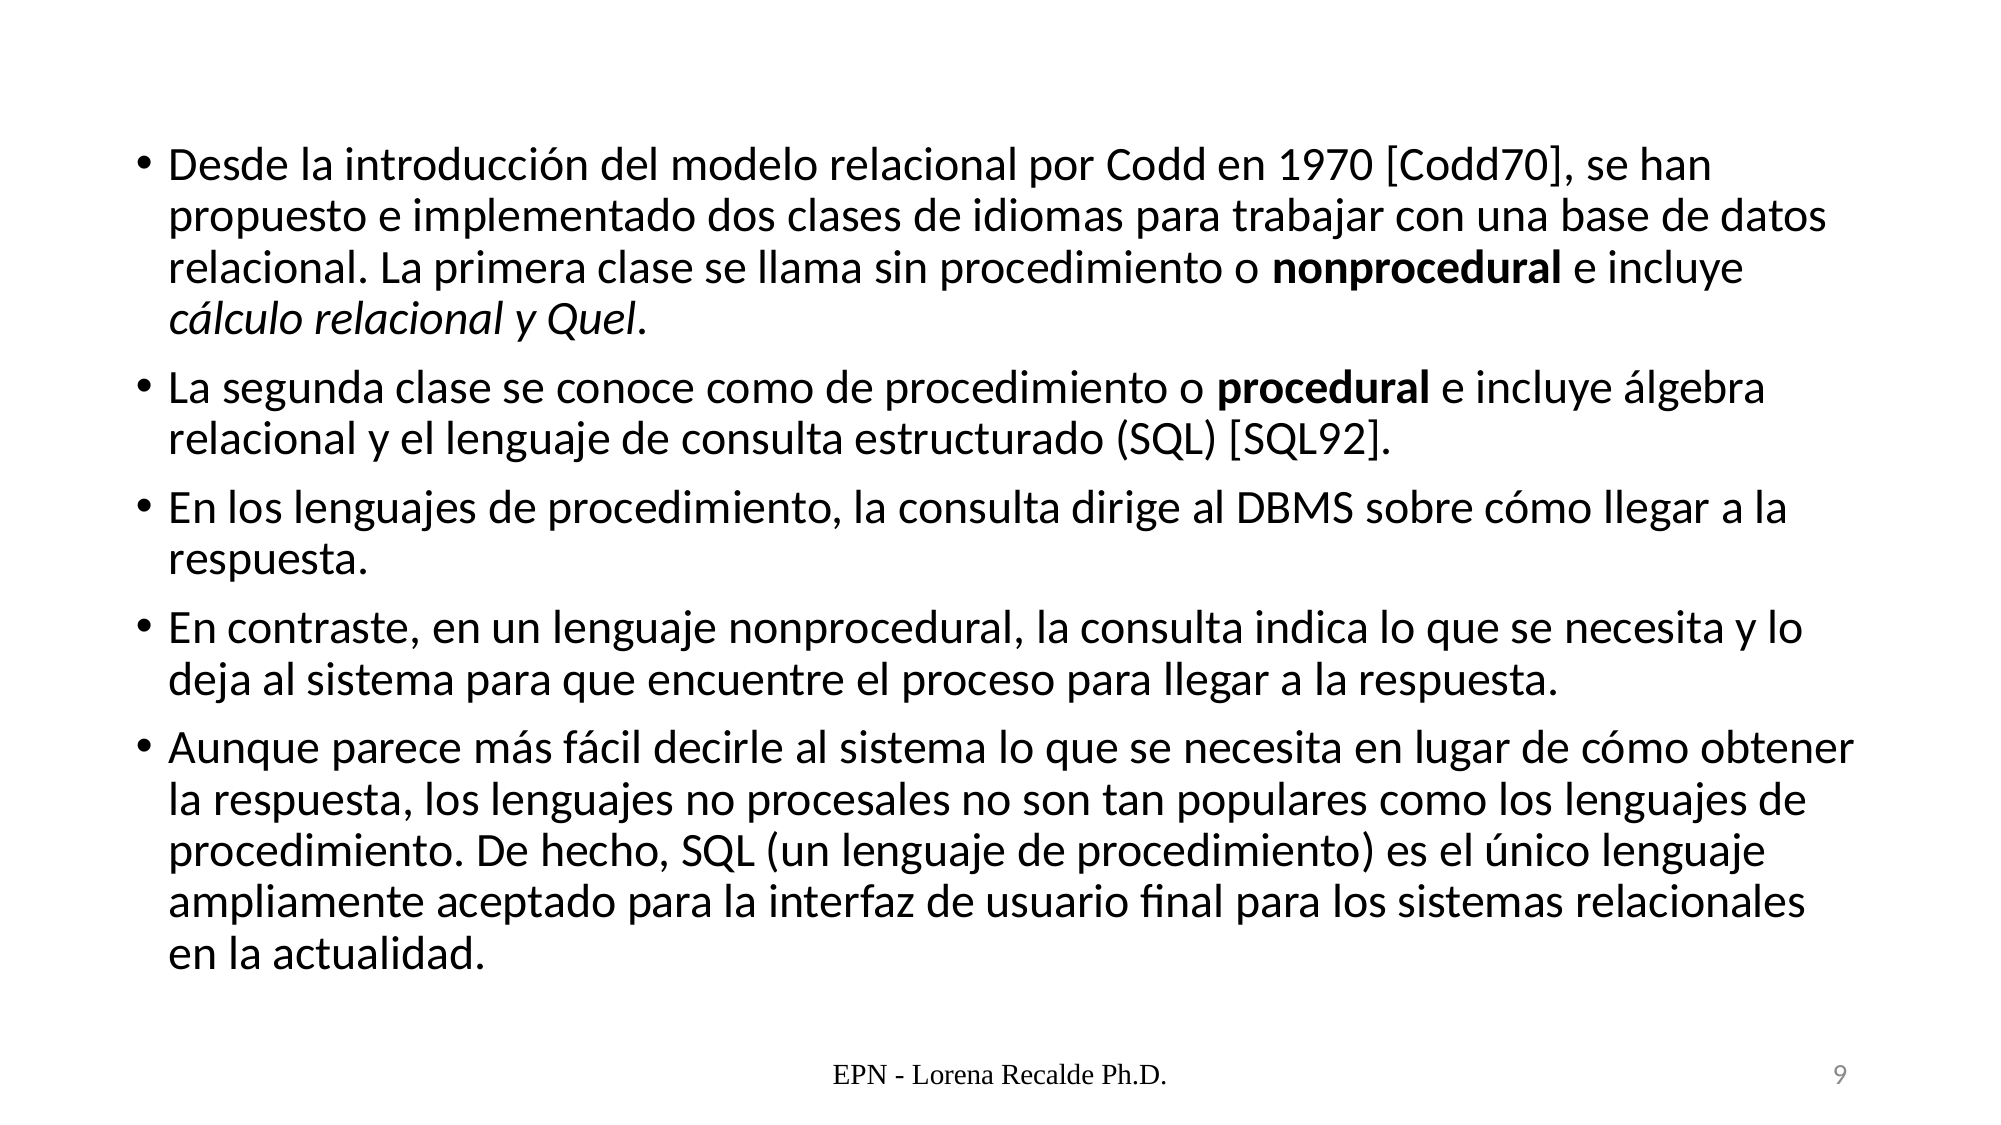

Desde la introducción del modelo relacional por Codd en 1970 [Codd70], se han propuesto e implementado dos clases de idiomas para trabajar con una base de datos relacional. La primera clase se llama sin procedimiento o nonprocedural e incluye cálculo relacional y Quel.
La segunda clase se conoce como de procedimiento o procedural e incluye álgebra relacional y el lenguaje de consulta estructurado (SQL) [SQL92].
En los lenguajes de procedimiento, la consulta dirige al DBMS sobre cómo llegar a la respuesta.
En contraste, en un lenguaje nonprocedural, la consulta indica lo que se necesita y lo deja al sistema para que encuentre el proceso para llegar a la respuesta.
Aunque parece más fácil decirle al sistema lo que se necesita en lugar de cómo obtener la respuesta, los lenguajes no procesales no son tan populares como los lenguajes de procedimiento. De hecho, SQL (un lenguaje de procedimiento) es el único lenguaje ampliamente aceptado para la interfaz de usuario final para los sistemas relacionales en la actualidad.
EPN - Lorena Recalde Ph.D.
9